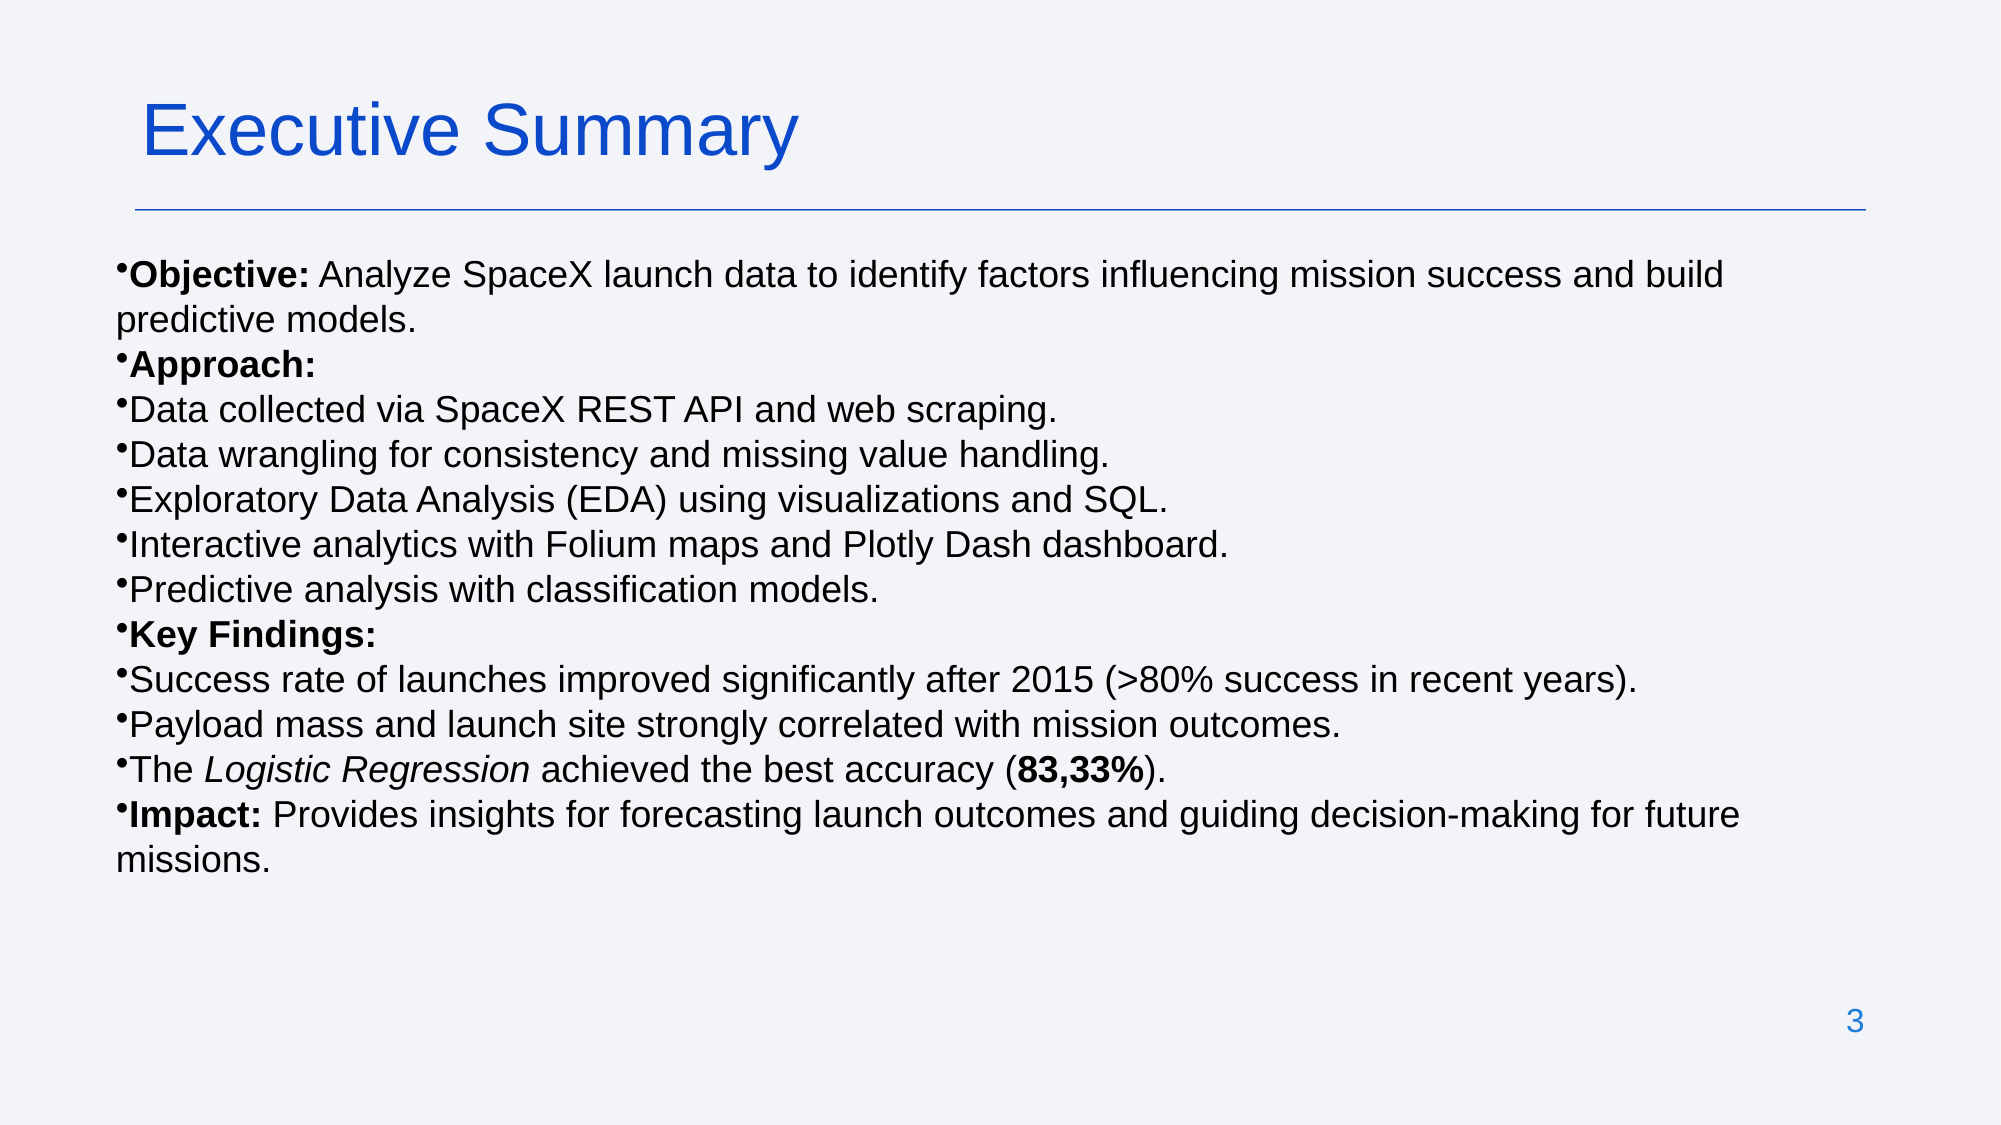

Executive Summary
Objective: Analyze SpaceX launch data to identify factors influencing mission success and build predictive models.
Approach:
Data collected via SpaceX REST API and web scraping.
Data wrangling for consistency and missing value handling.
Exploratory Data Analysis (EDA) using visualizations and SQL.
Interactive analytics with Folium maps and Plotly Dash dashboard.
Predictive analysis with classification models.
Key Findings:
Success rate of launches improved significantly after 2015 (>80% success in recent years).
Payload mass and launch site strongly correlated with mission outcomes.
The Logistic Regression achieved the best accuracy (83,33%).
Impact: Provides insights for forecasting launch outcomes and guiding decision-making for future missions.

3